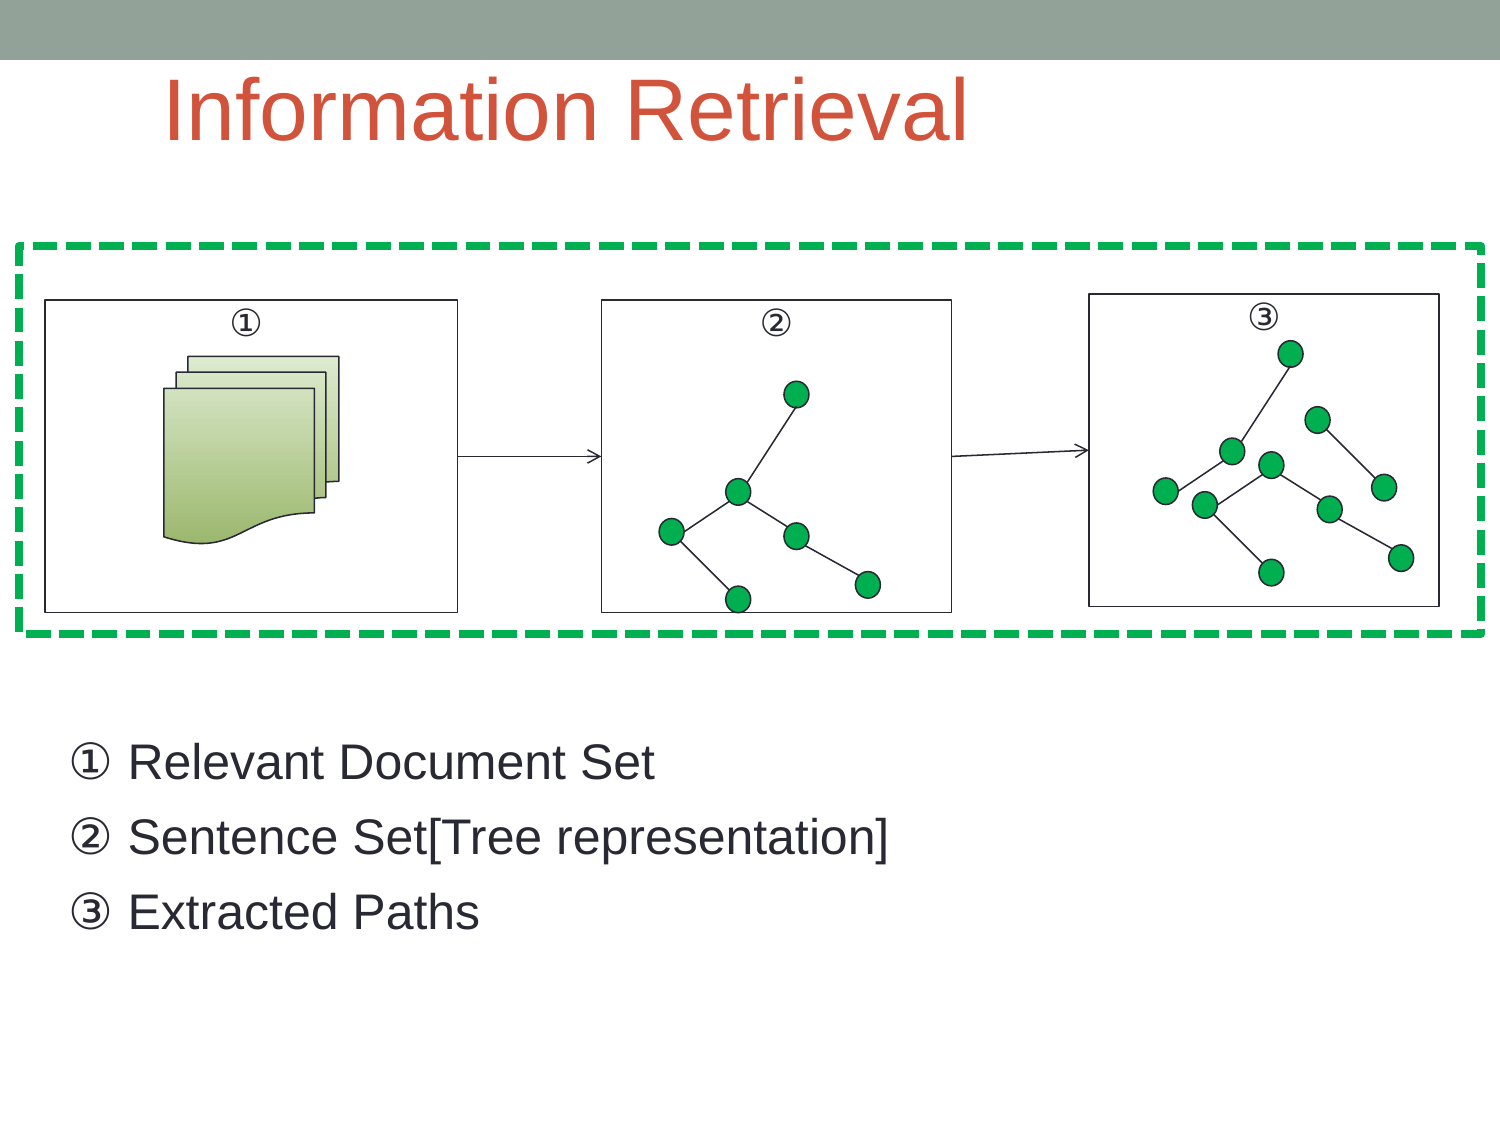

Information Retrieval

③

①

②

① Relevant Document Set
② Sentence Set[Tree representation]
③ Extracted Paths